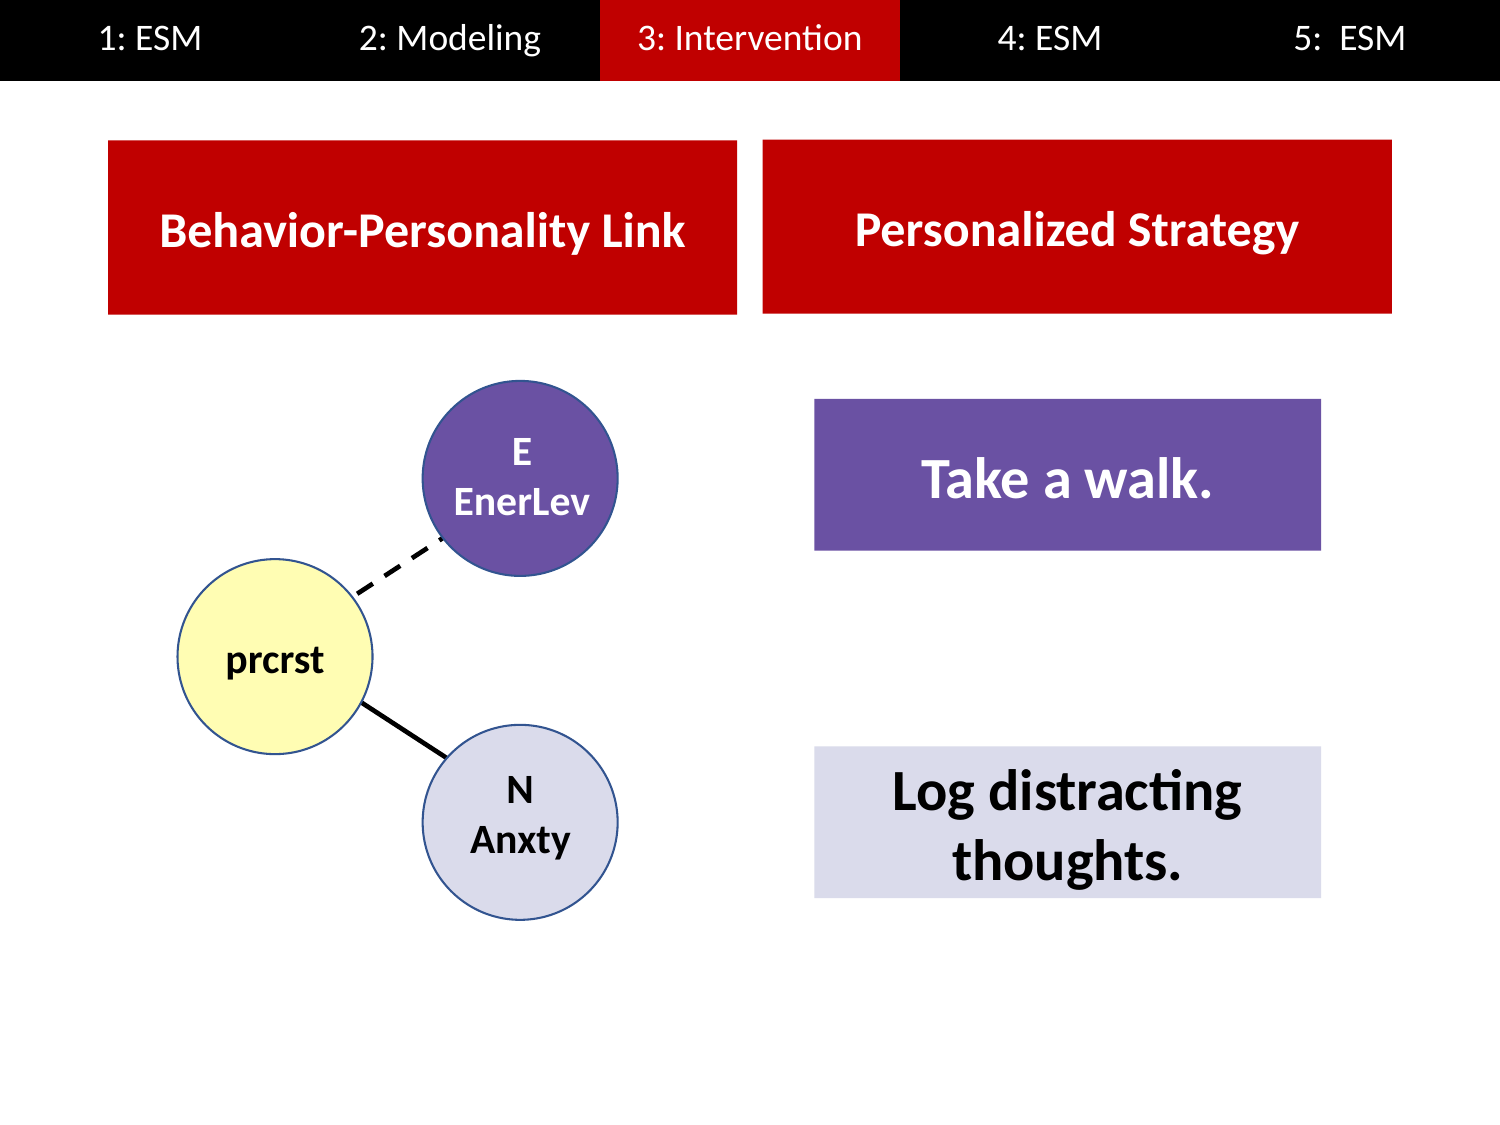

| 1: ESM | 2: Modeling | 3: Intervention | 4: ESM | 5: ESM |
| --- | --- | --- | --- | --- |
Personalized Strategy
Behavior-Personality Link

E
EnerLev
prcrst

N
Anxty
Take a walk.
Log distracting thoughts.